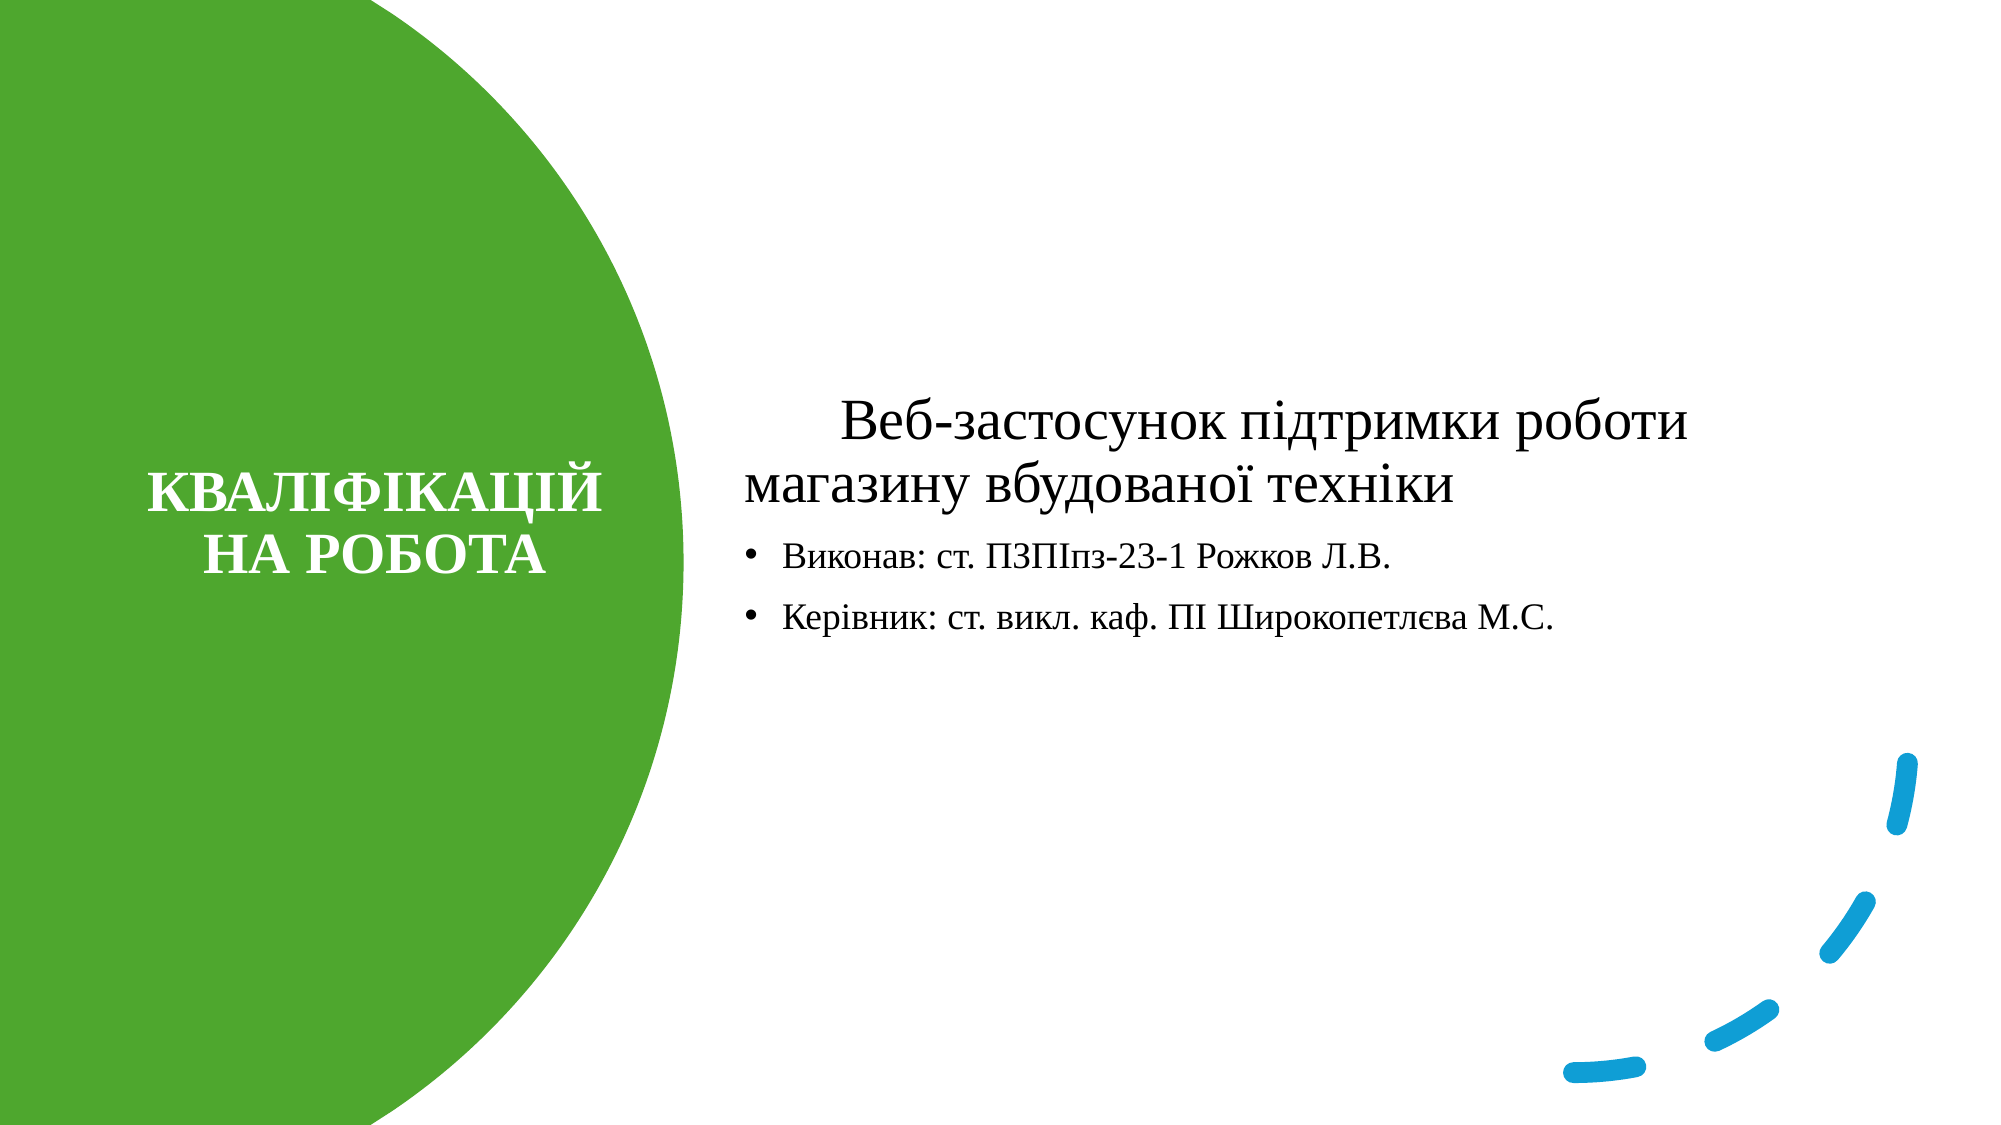

Веб-застосунок підтримки роботи магазину вбудованої техніки
Виконав: ст. ПЗПІпз-23-1 Рожков Л.В.
Керівник: ст. викл. каф. ПІ Широкопетлєва М.С.

КВАЛІФІКАЦІЙНА РОБОТА